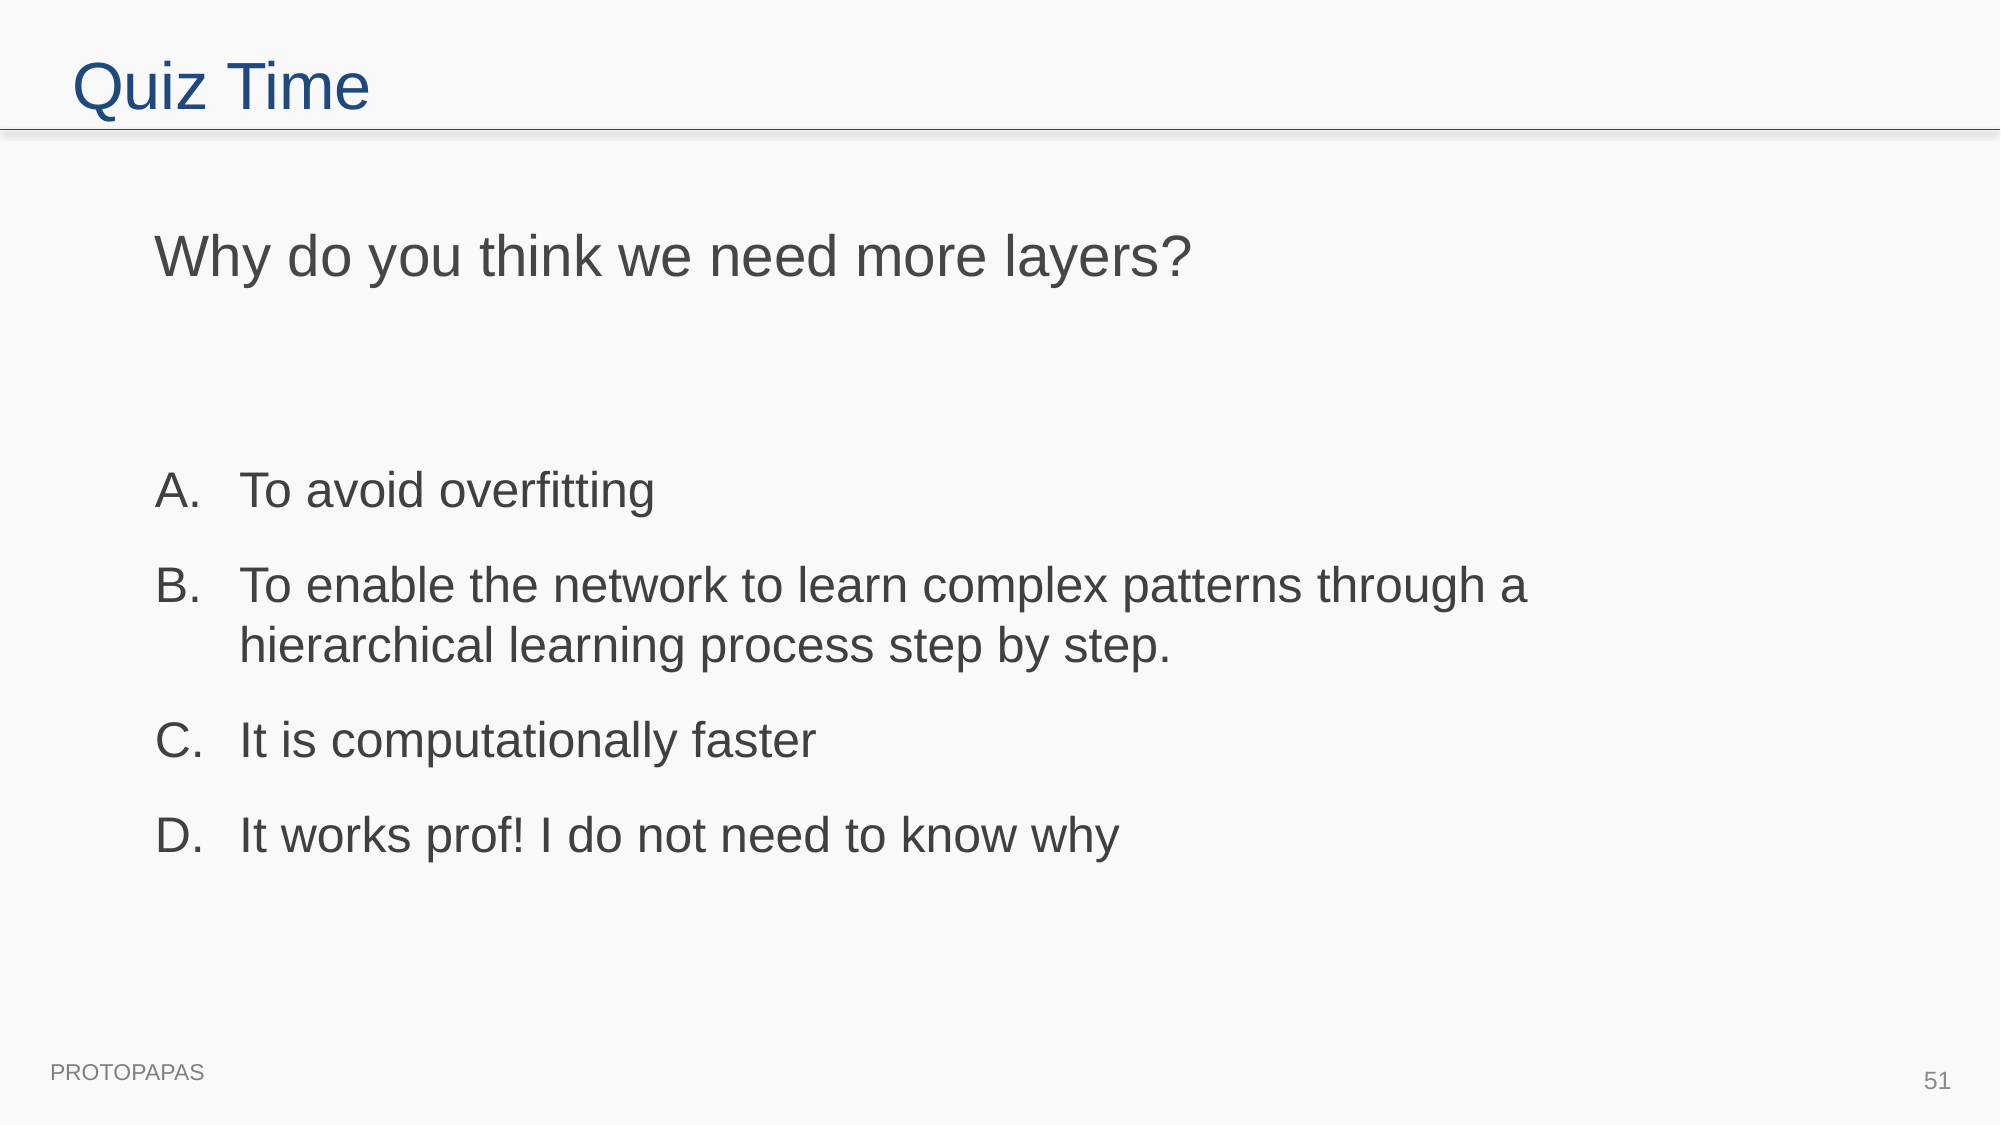

# Quiz Time
Why do you think we need more layers?
To avoid overfitting
To enable the network to learn complex patterns through a hierarchical learning process step by step.
It is computationally faster
It works prof! I do not need to know why

51